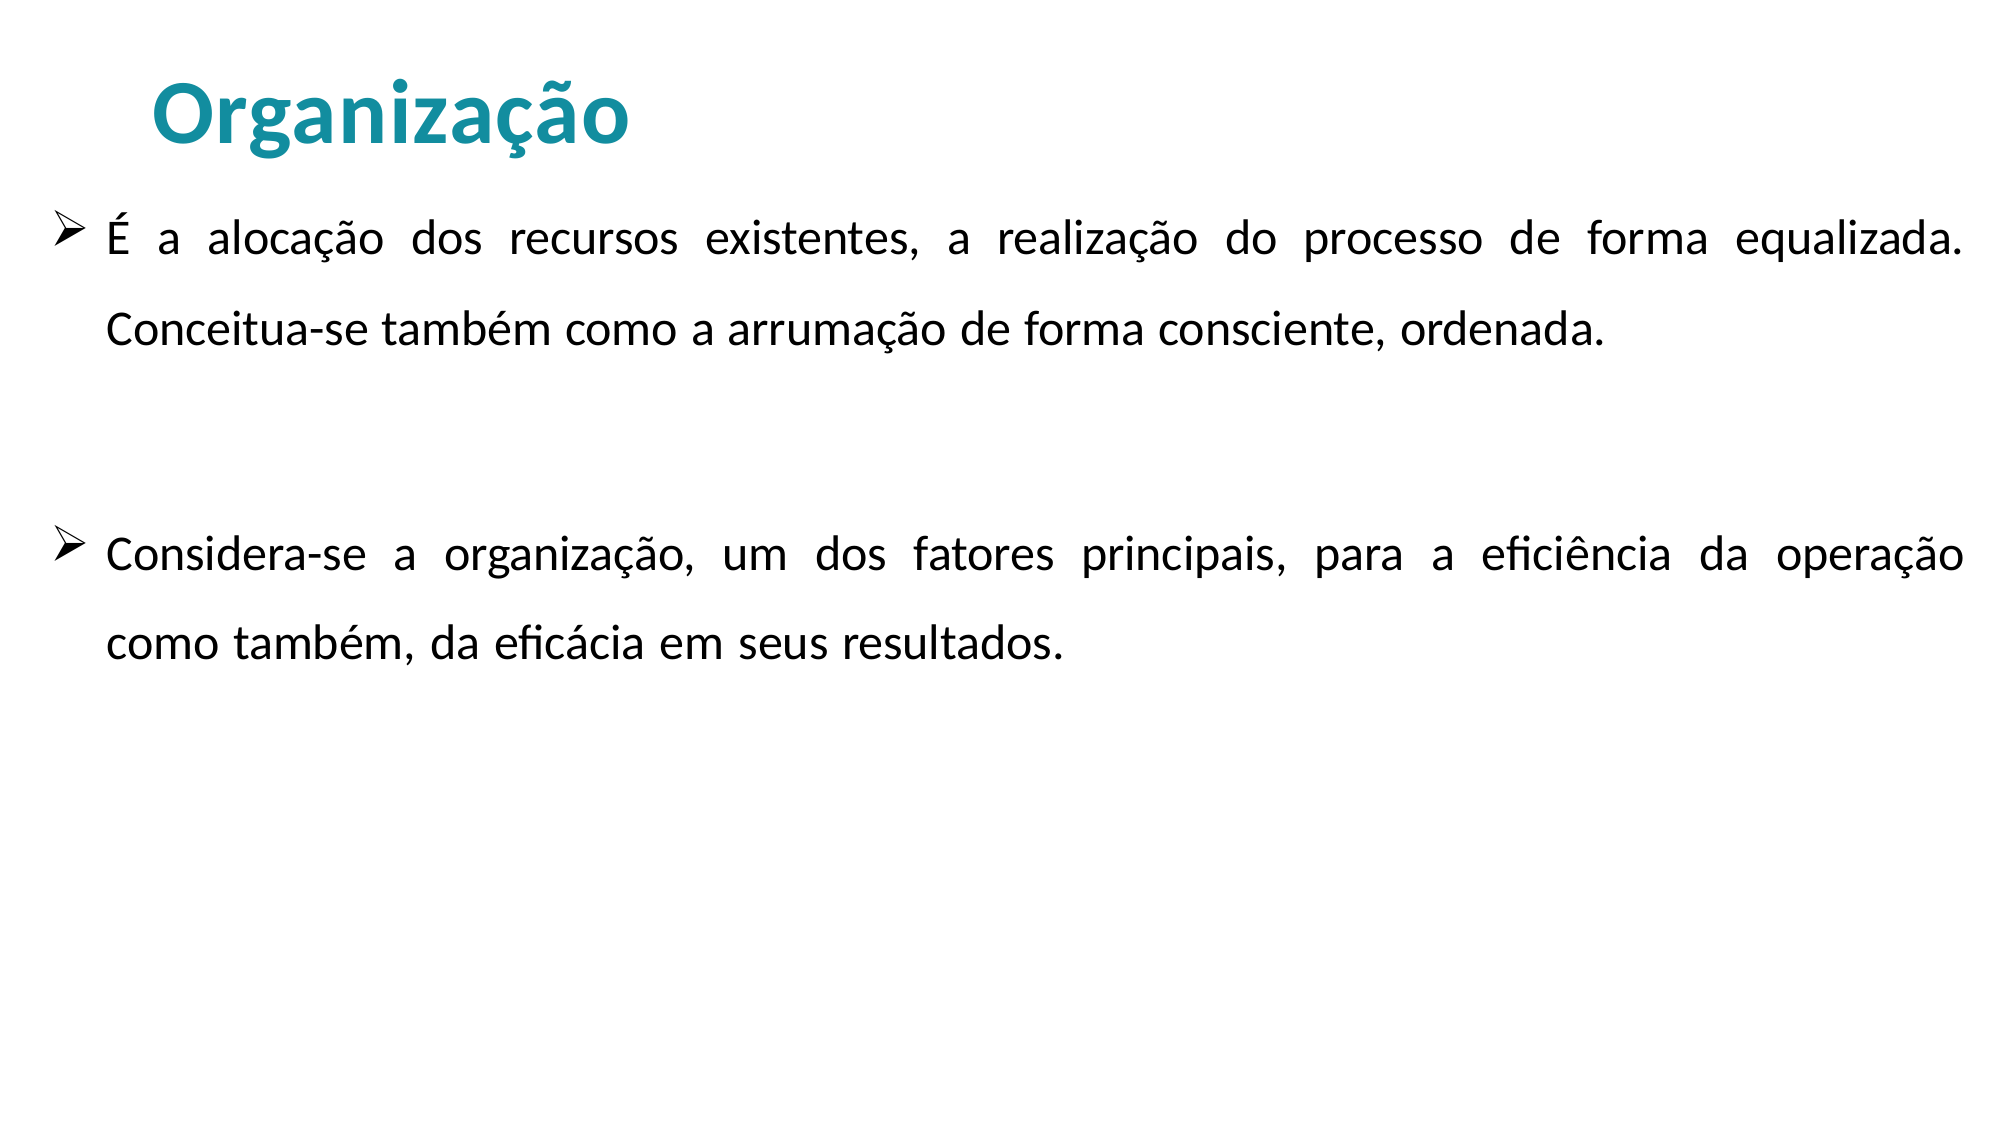

# Organização
É a alocação dos recursos existentes, a realização do processo de forma equalizada. Conceitua-se também como a arrumação de forma consciente, ordenada.

Considera-se a organização, um dos fatores principais, para a eficiência da operação como também, da eficácia em seus resultados.